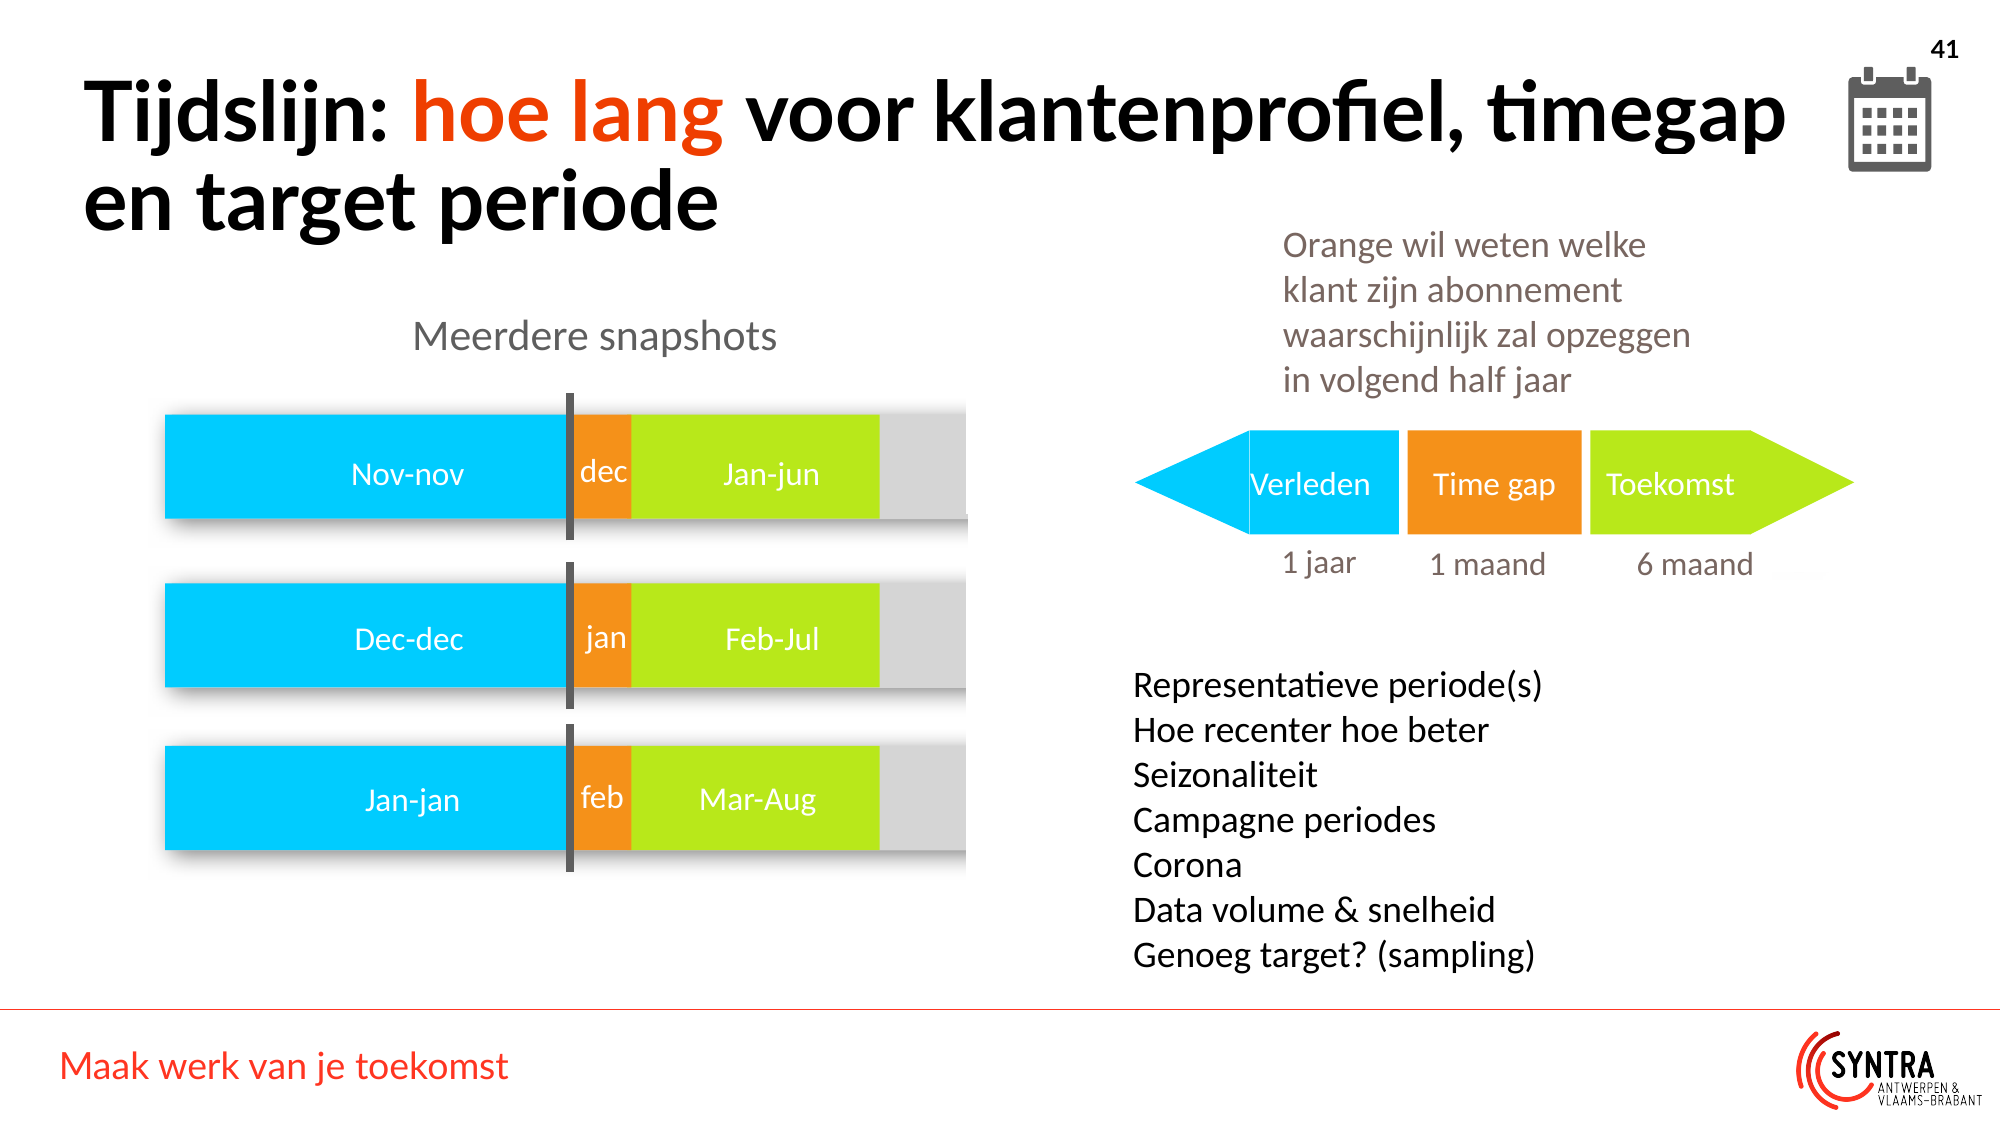

Tijdslijn: hoe lang voor klantenprofiel, timegap en target periode

Orange wil weten welke klant zijn abonnement waarschijnlijk zal opzeggen in volgend half jaar
Vandaag

Meerdere snapshots

Toekomst

Verleden
Time gap
TARGET
POPULATIE
dec
Jan-jun
Nov-nov
1 jaar
6 maand
1 maand
1 jaar
6 maand
1 maand

jan
Feb-Jul
Dec-dec
Representatieve periode(s)
Hoe recenter hoe beter
Seizonaliteit
Campagne periodes
Corona
Data volume & snelheid
Genoeg target? (sampling)

feb
Mar-Aug
Jan-jan